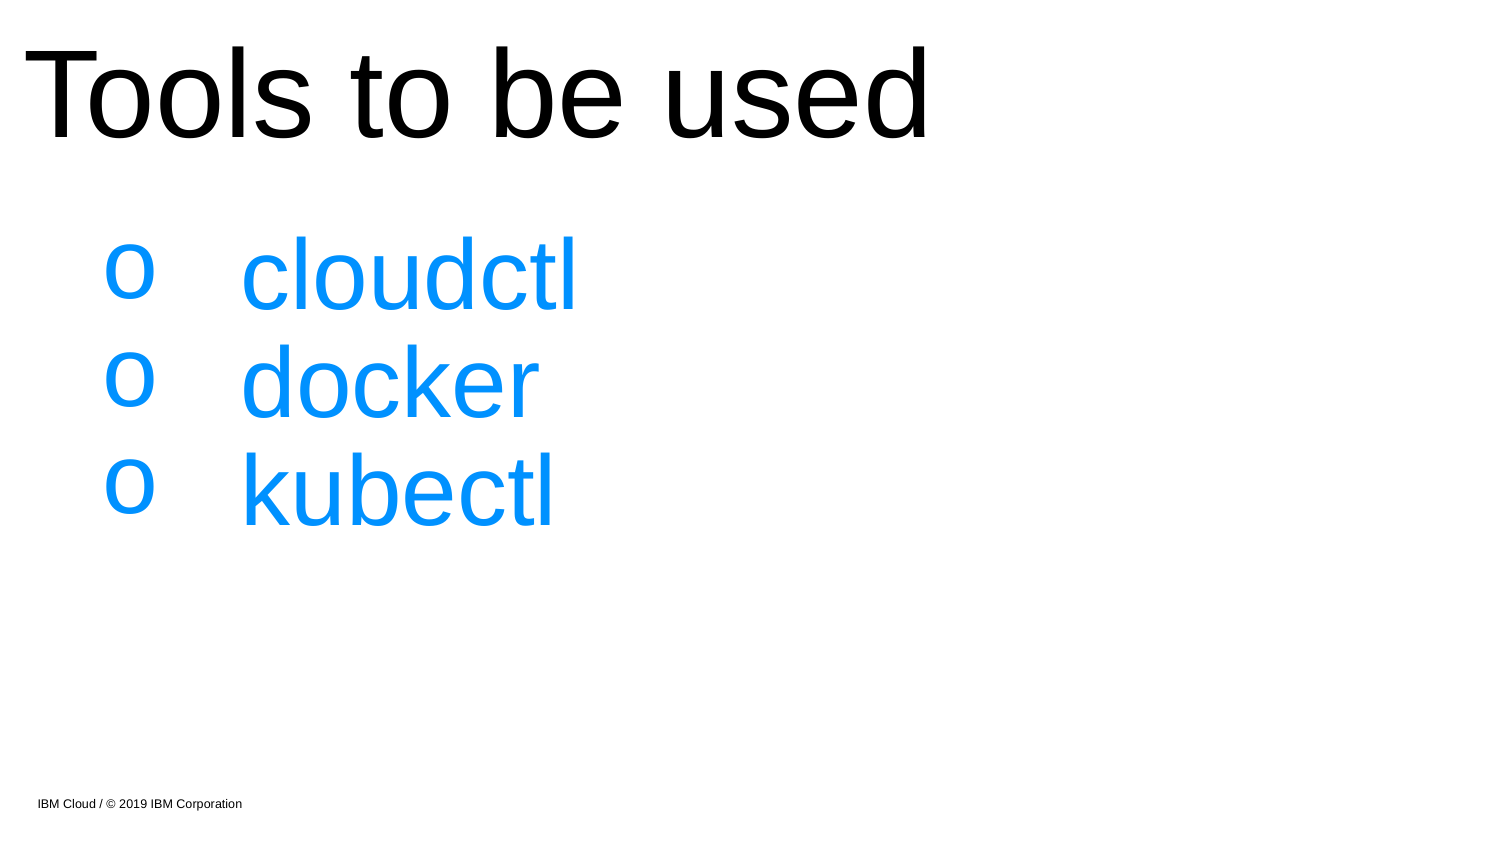

# Tools to be used
cloudctl
docker
kubectl
IBM Cloud / © 2019 IBM Corporation